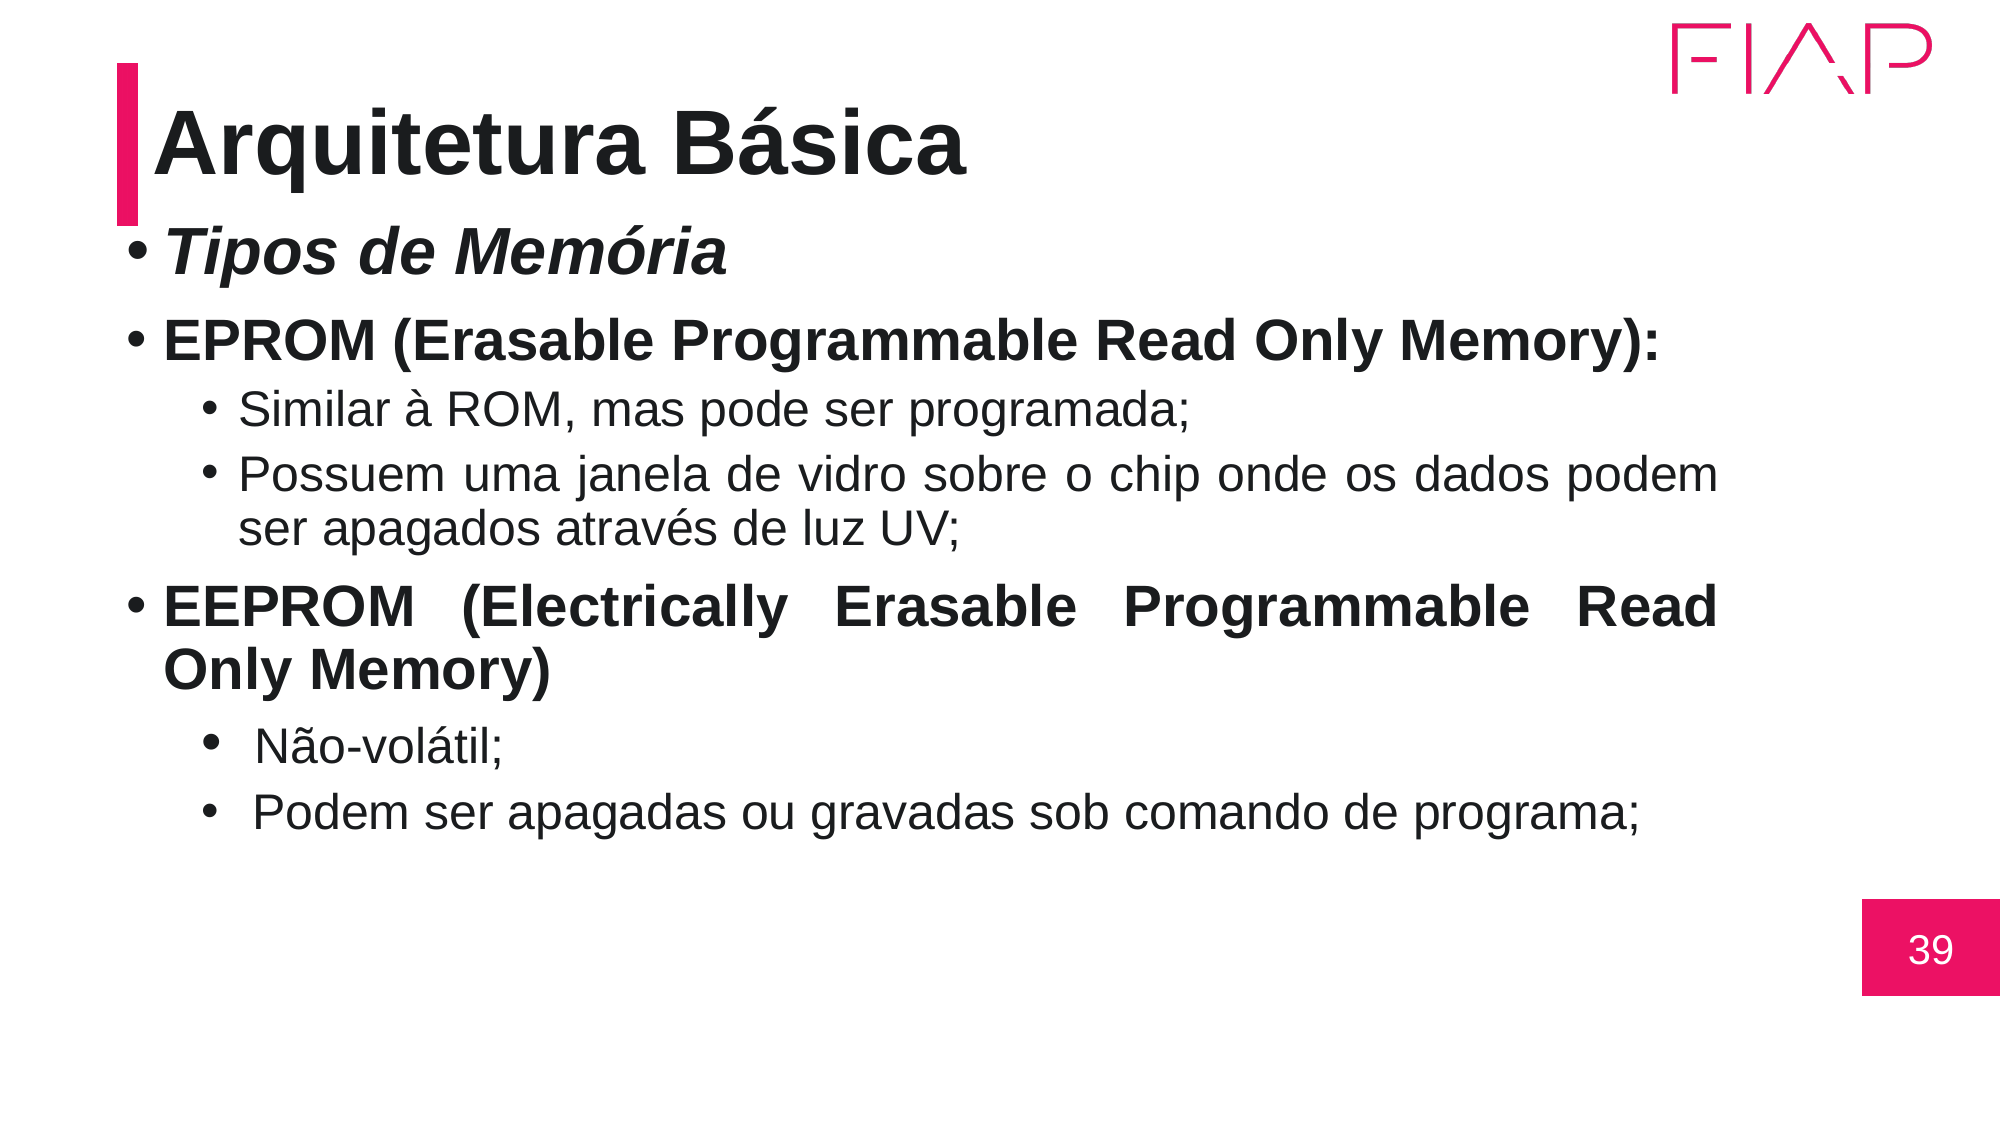

# Arquitetura Básica
Tipos de Memória
EPROM (Erasable Programmable Read Only Memory):
Similar à ROM, mas pode ser programada;
Possuem uma janela de vidro sobre o chip onde os dados podem ser apagados através de luz UV;
EEPROM (Electrically Erasable Programmable Read Only Memory)
 Não-volátil;
 Podem ser apagadas ou gravadas sob comando de programa;
39